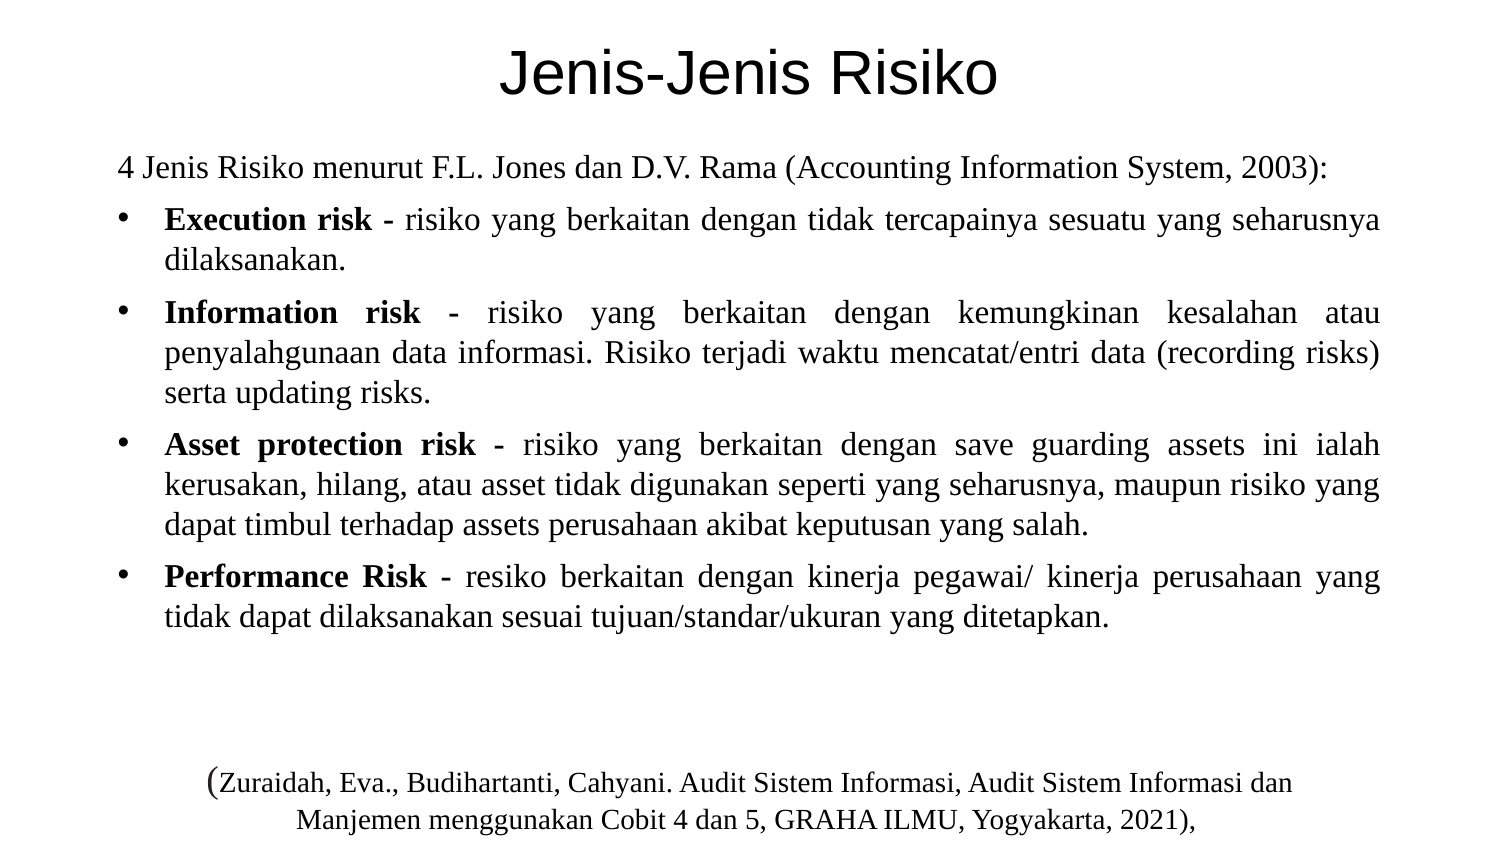

# Jenis-Jenis Risiko
4 Jenis Risiko menurut F.L. Jones dan D.V. Rama (Accounting Information System, 2003):
Execution risk - risiko yang berkaitan dengan tidak tercapainya sesuatu yang seharusnya dilaksanakan.
Information risk - risiko yang berkaitan dengan kemungkinan kesalahan atau penyalahgunaan data informasi. Risiko terjadi waktu mencatat/entri data (recording risks) serta updating risks.
Asset protection risk - risiko yang berkaitan dengan save guarding assets ini ialah kerusakan, hilang, atau asset tidak digunakan seperti yang seharusnya, maupun risiko yang dapat timbul terhadap assets perusahaan akibat keputusan yang salah.
Performance Risk - resiko berkaitan dengan kinerja pegawai/ kinerja perusahaan yang tidak dapat dilaksanakan sesuai tujuan/standar/ukuran yang ditetapkan.
(Zuraidah, Eva., Budihartanti, Cahyani. Audit Sistem Informasi, Audit Sistem Informasi dan Manjemen menggunakan Cobit 4 dan 5, GRAHA ILMU, Yogyakarta, 2021),